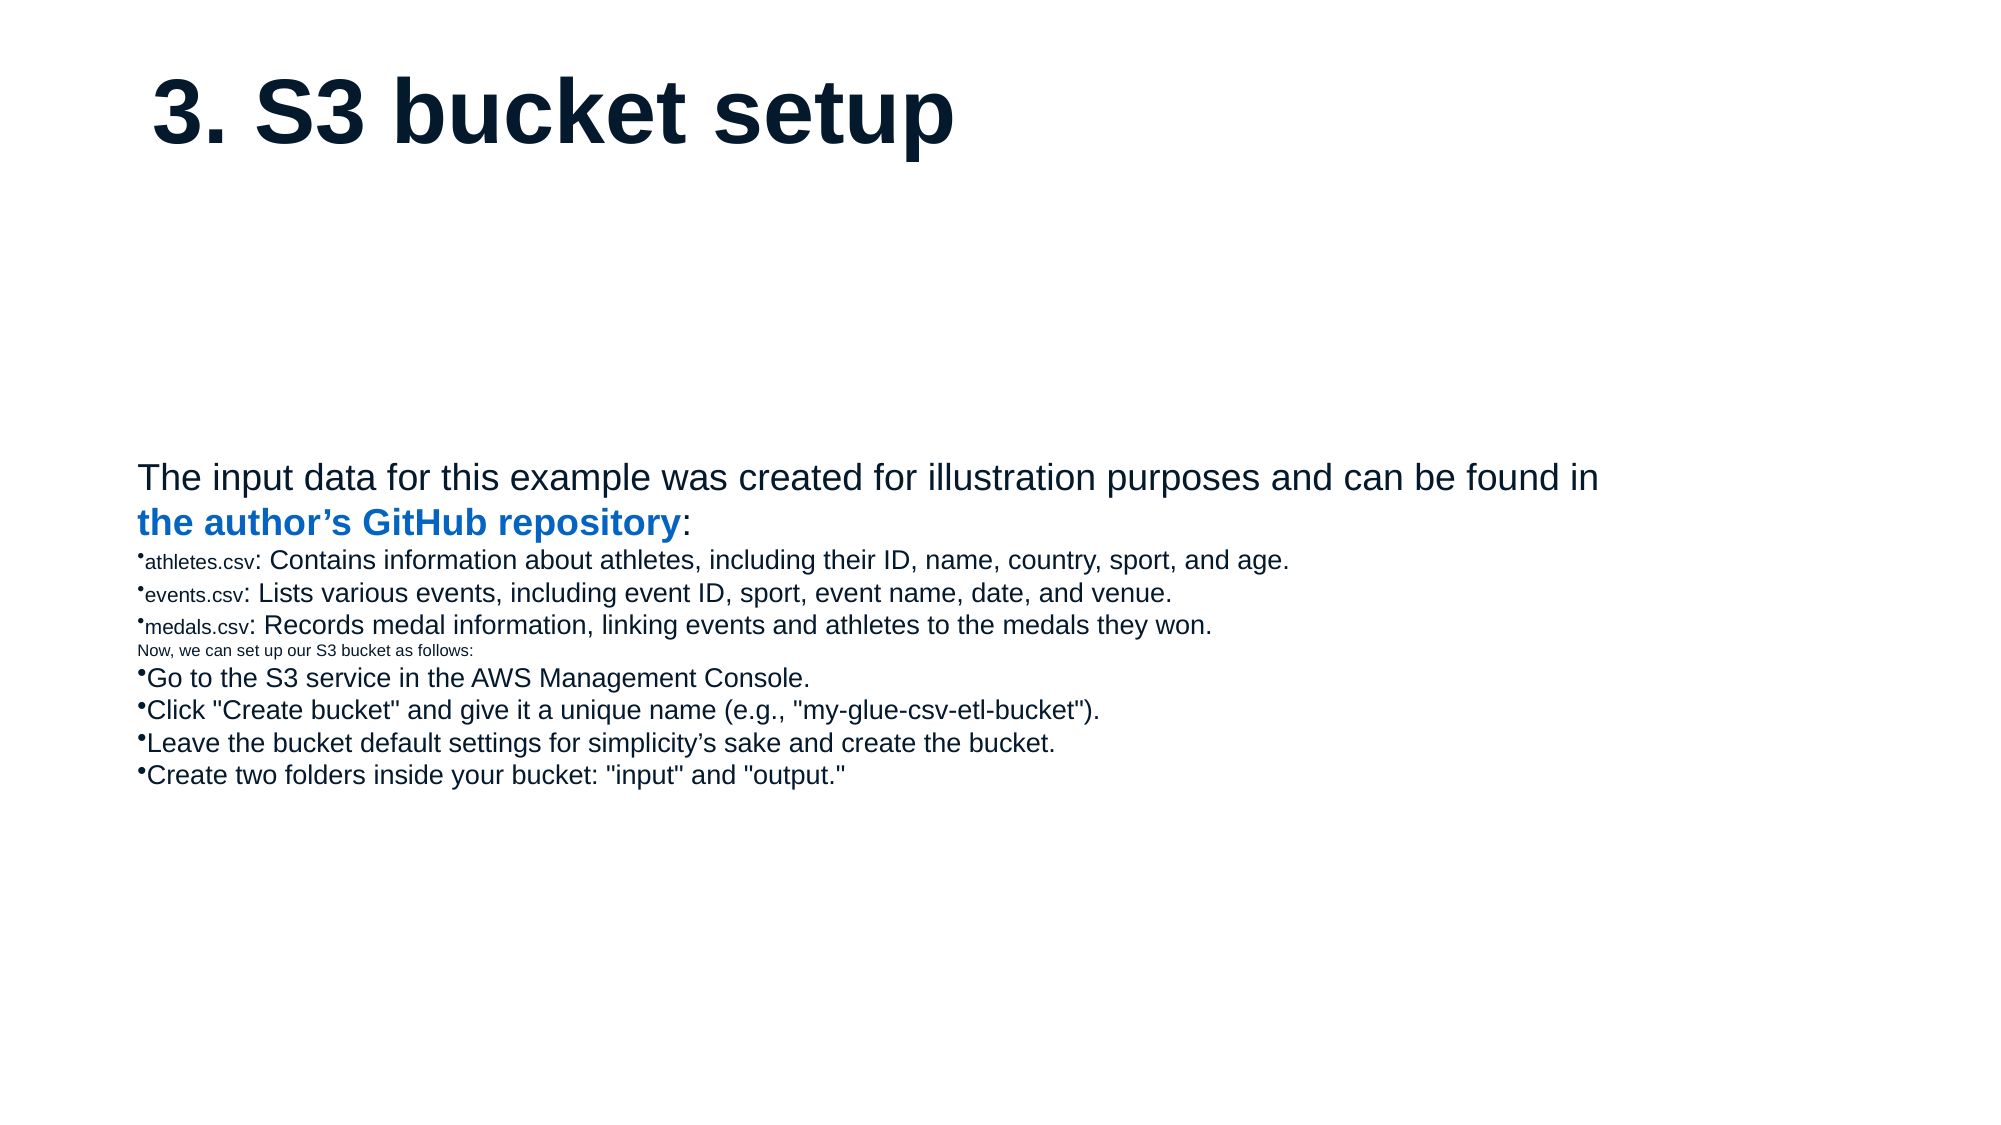

# 3. S3 bucket setup
The input data for this example was created for illustration purposes and can be found in the author’s GitHub repository:
athletes.csv: Contains information about athletes, including their ID, name, country, sport, and age.
events.csv: Lists various events, including event ID, sport, event name, date, and venue.
medals.csv: Records medal information, linking events and athletes to the medals they won.
Now, we can set up our S3 bucket as follows:
Go to the S3 service in the AWS Management Console.
Click "Create bucket" and give it a unique name (e.g., "my-glue-csv-etl-bucket").
Leave the bucket default settings for simplicity’s sake and create the bucket.
Create two folders inside your bucket: "input" and "output."